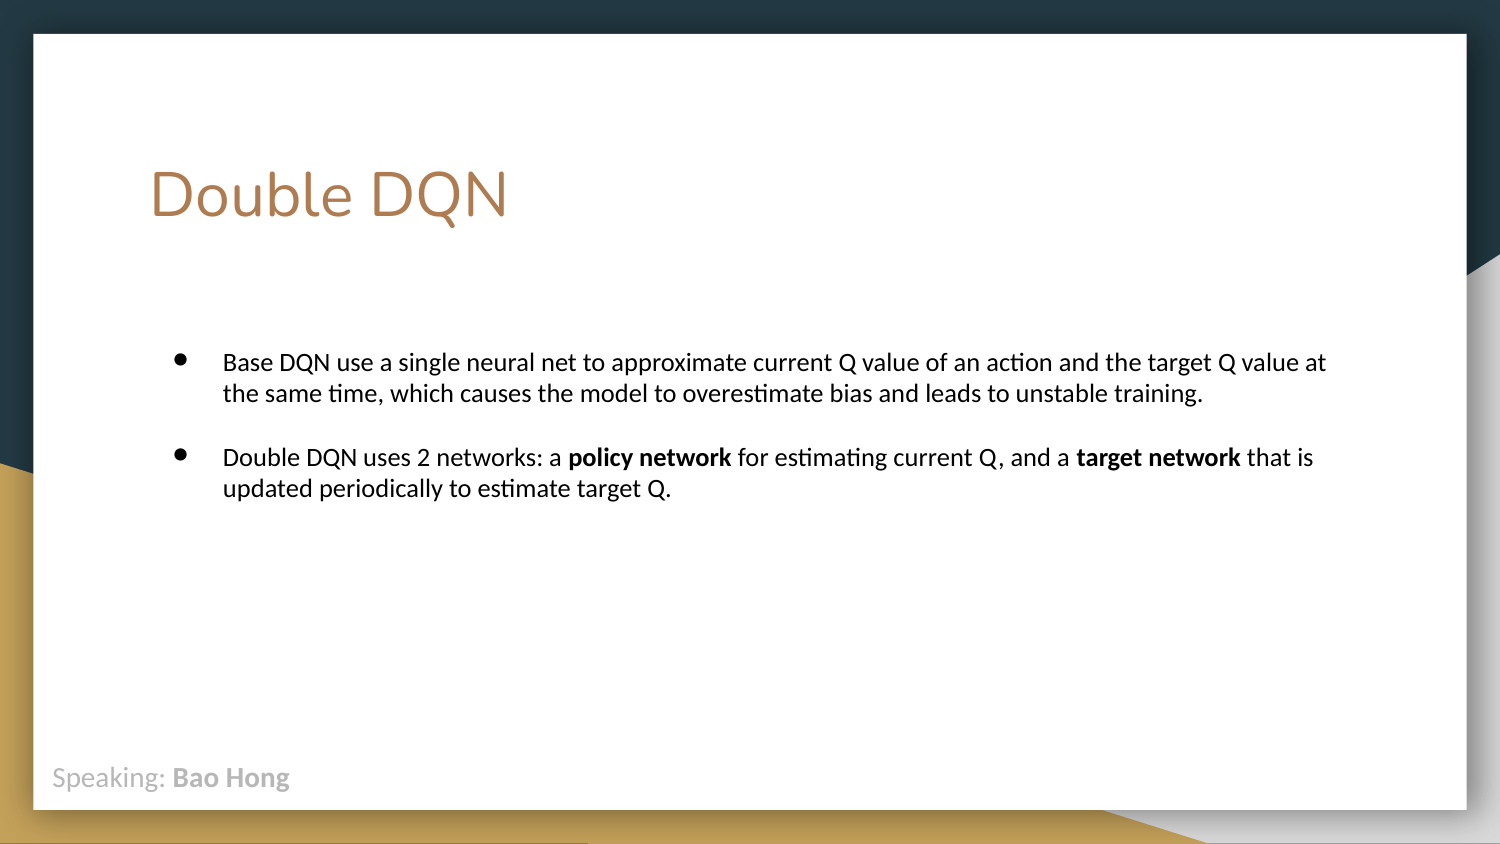

# Double DQN
Base DQN use a single neural net to approximate current Q value of an action and the target Q value at the same time, which causes the model to overestimate bias and leads to unstable training.
Double DQN uses 2 networks: a policy network for estimating current Q, and a target network that is updated periodically to estimate target Q.
Speaking: Bao Hong